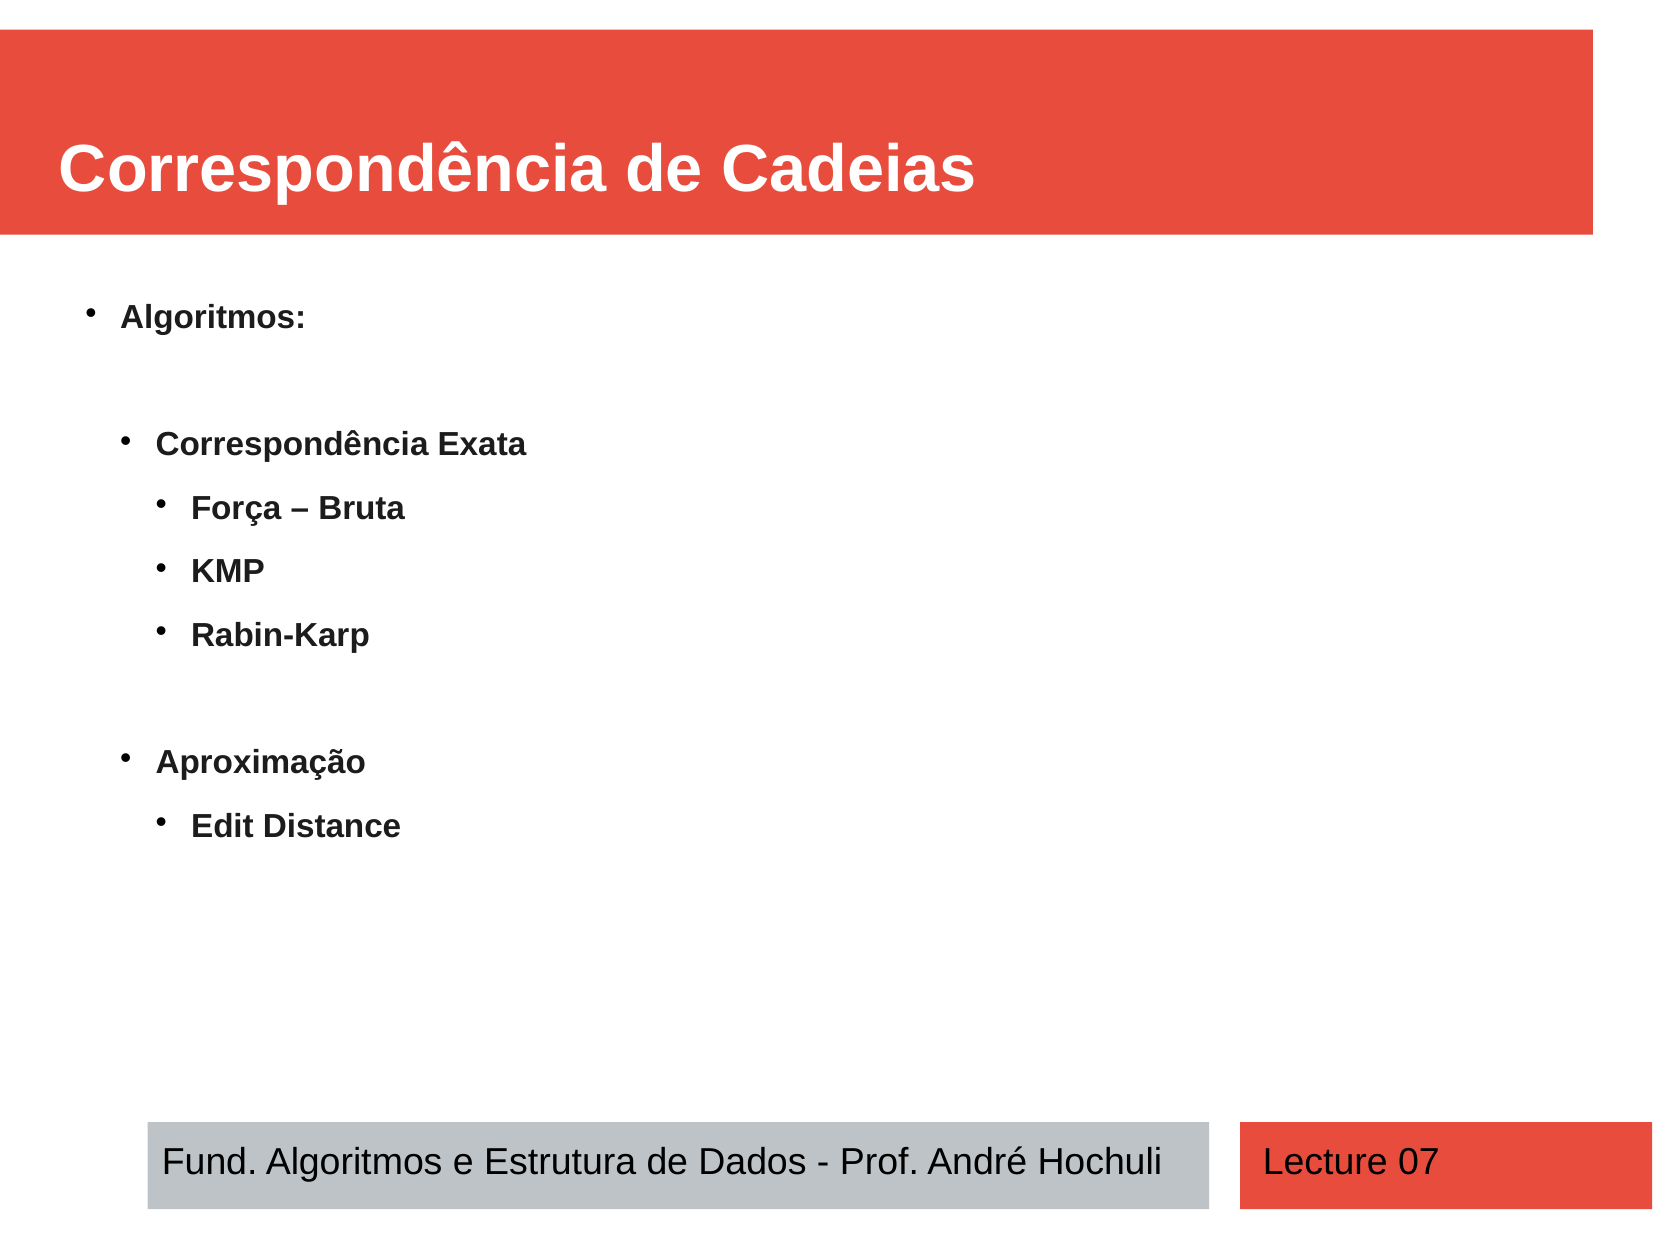

Correspondência de Cadeias
Algoritmos:

Correspondência Exata
Força – Bruta
KMP
Rabin-Karp

Aproximação
Edit Distance

Fund. Algoritmos e Estrutura de Dados - Prof. André Hochuli
Lecture 07